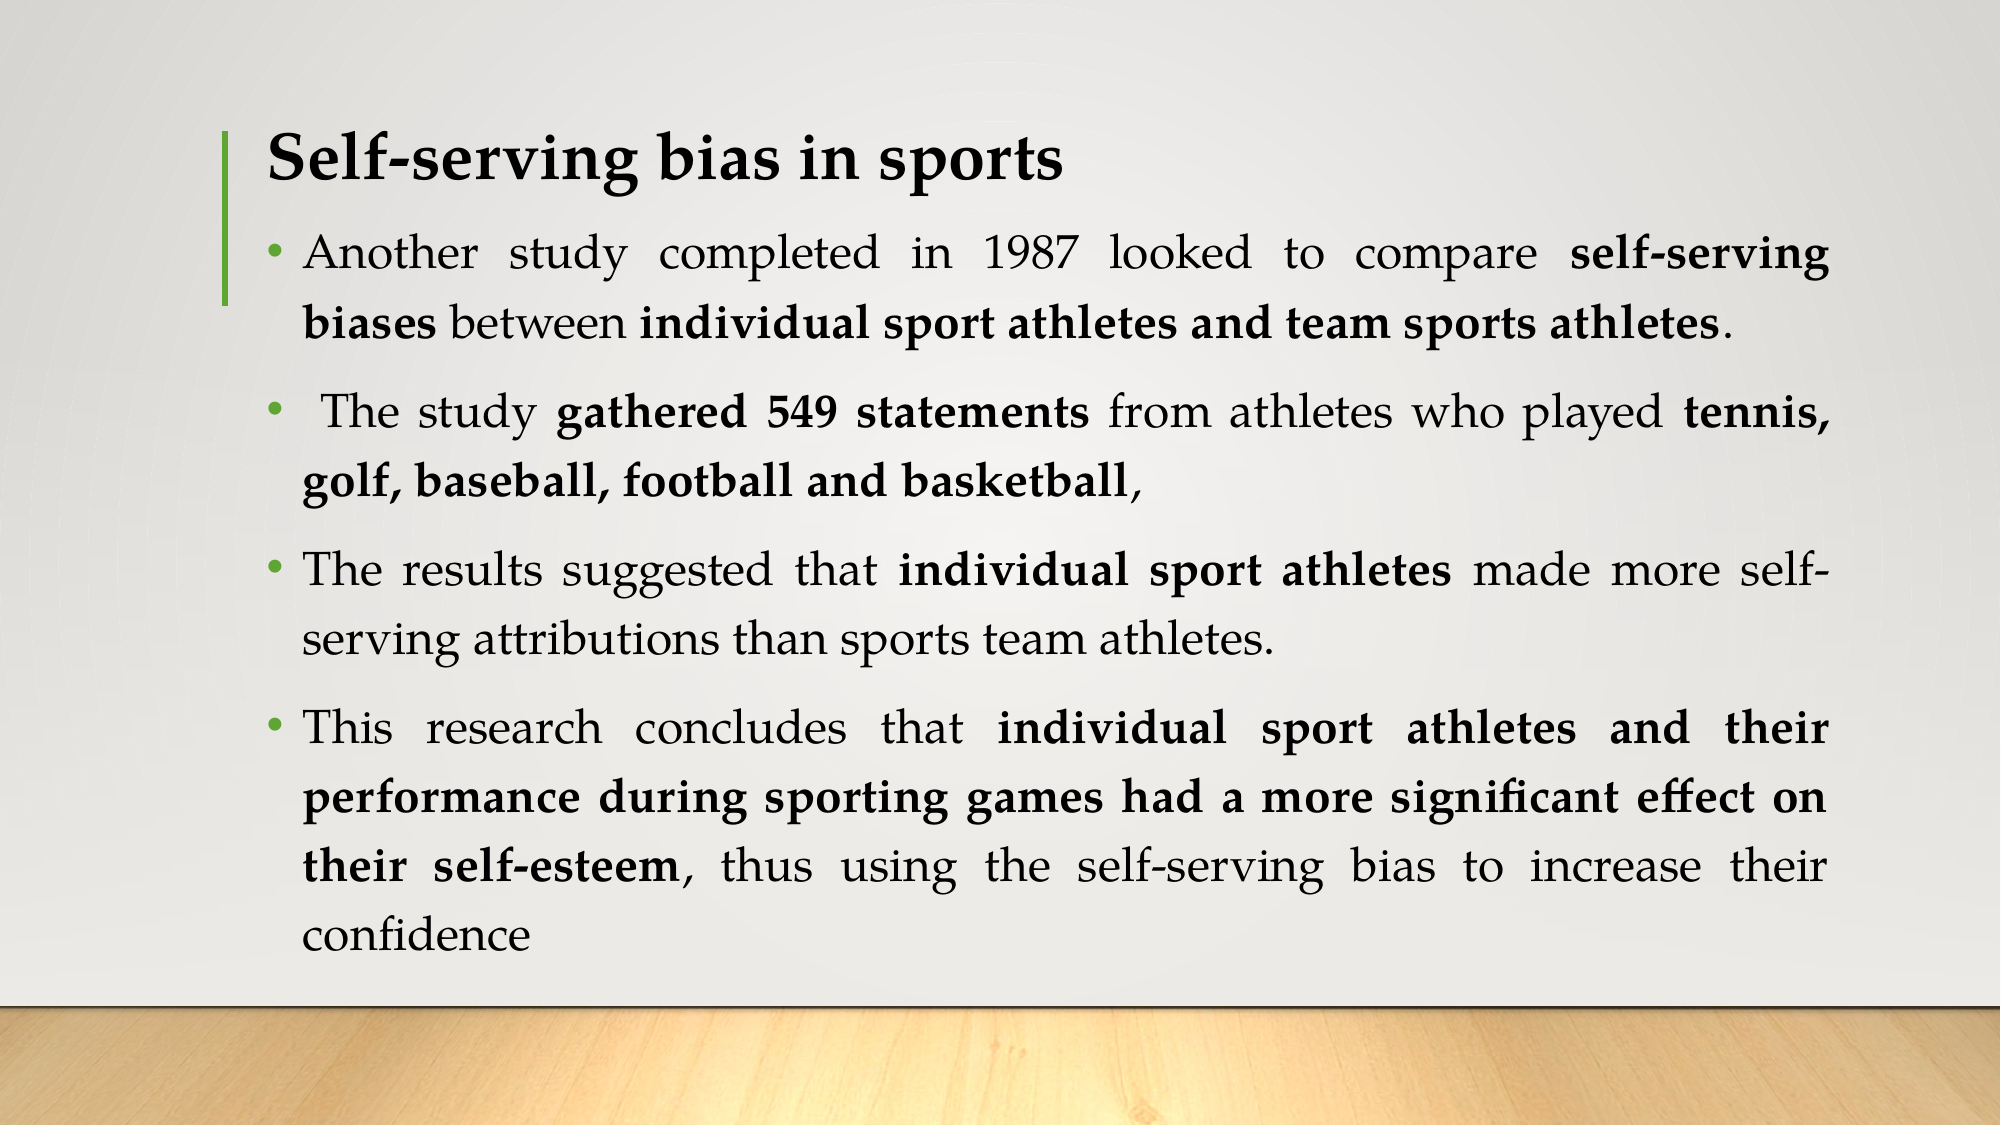

# Self-serving bias in sports
Another study completed in 1987 looked to compare self-serving biases between individual sport athletes and team sports athletes.
 The study gathered 549 statements from athletes who played tennis, golf, baseball, football and basketball,
The results suggested that individual sport athletes made more self-serving attributions than sports team athletes.
This research concludes that individual sport athletes and their performance during sporting games had a more significant effect on their self-esteem, thus using the self-serving bias to increase their confidence